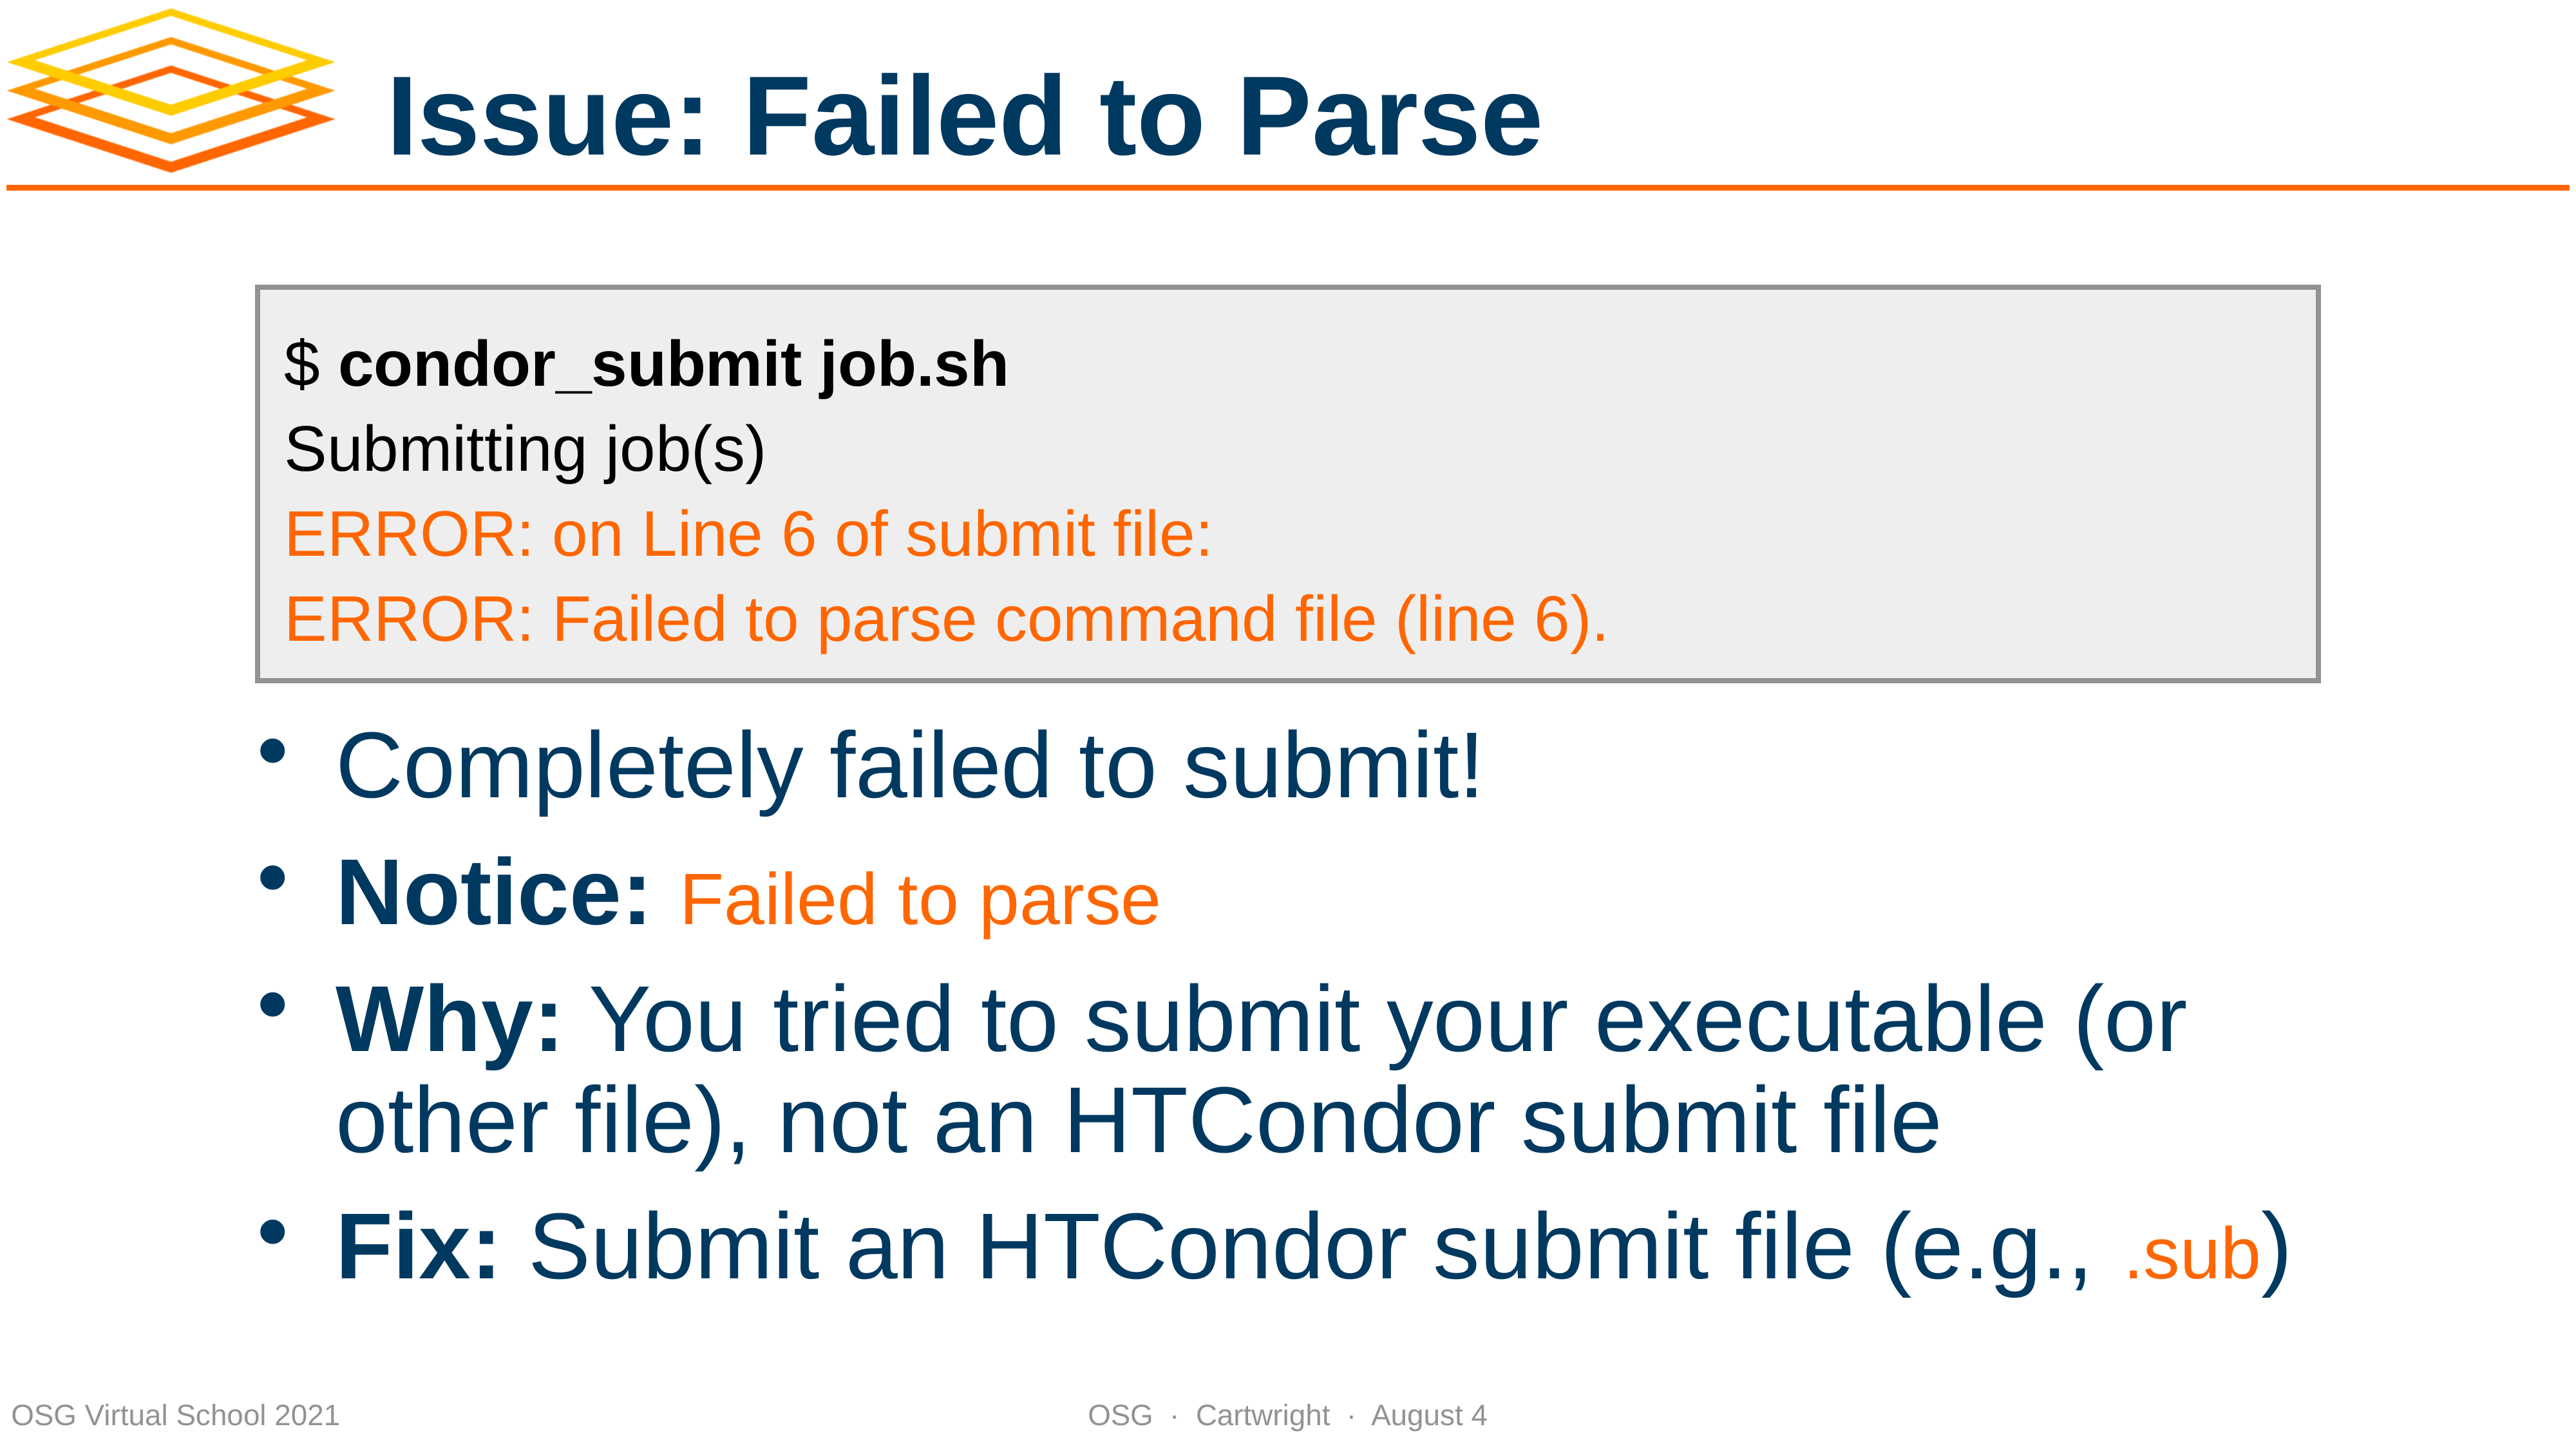

# Issue: Failed to Parse
$ condor_submit job.sh
Submitting job(s)
ERROR: on Line 6 of submit file:
ERROR: Failed to parse command file (line 6).
Completely failed to submit!
Notice: Failed to parse
Why: You tried to submit your executable (or other file), not an HTCondor submit file
Fix: Submit an HTCondor submit file (e.g., .sub)
38